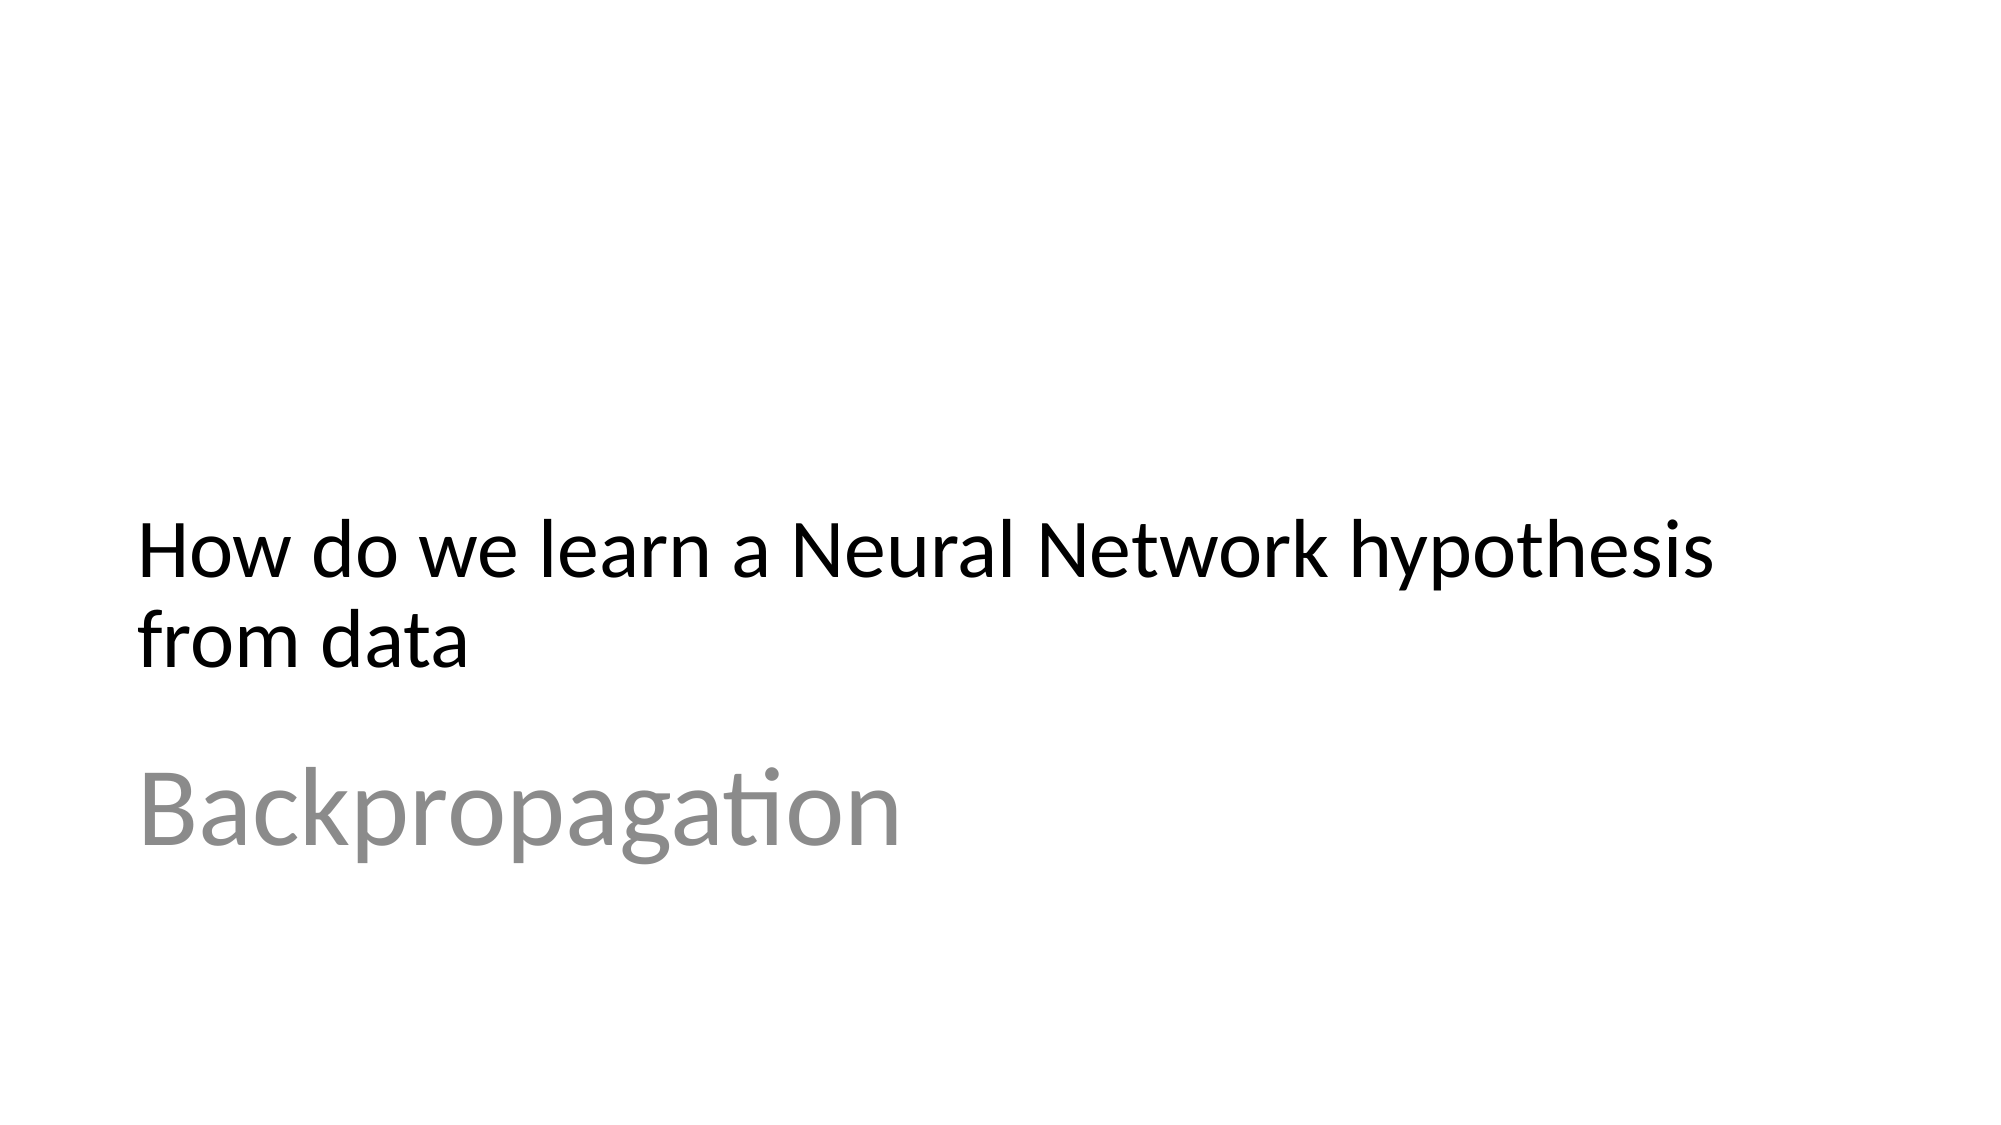

# How do we learn a Neural Network hypothesis from data
Backpropagation